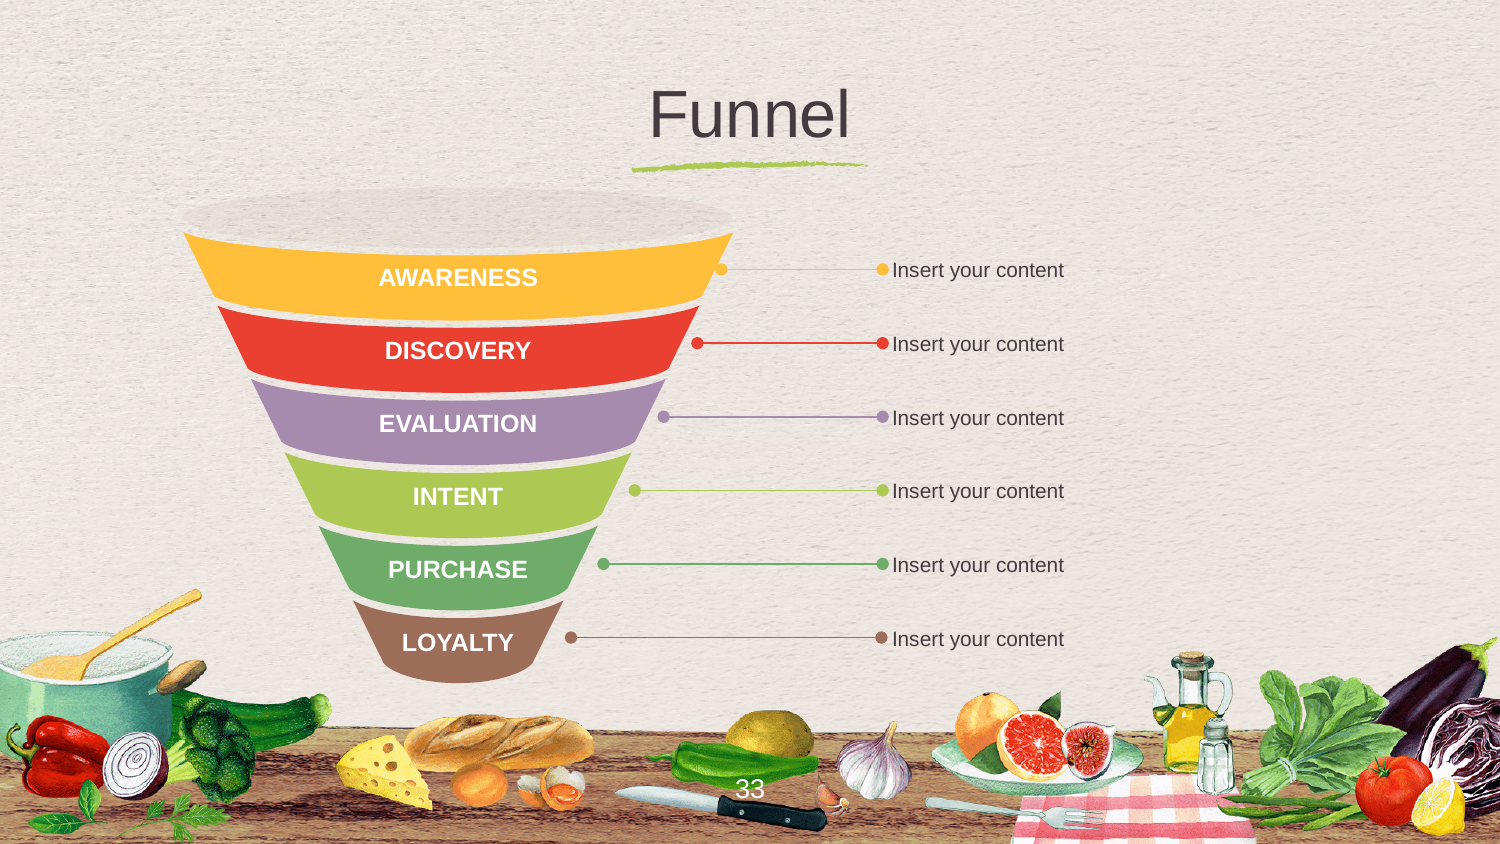

# Funnel

AWARENESS
Insert your content
DISCOVERY
Insert your content
EVALUATION
Insert your content
INTENT
Insert your content
PURCHASE
Insert your content
LOYALTY
Insert your content
33